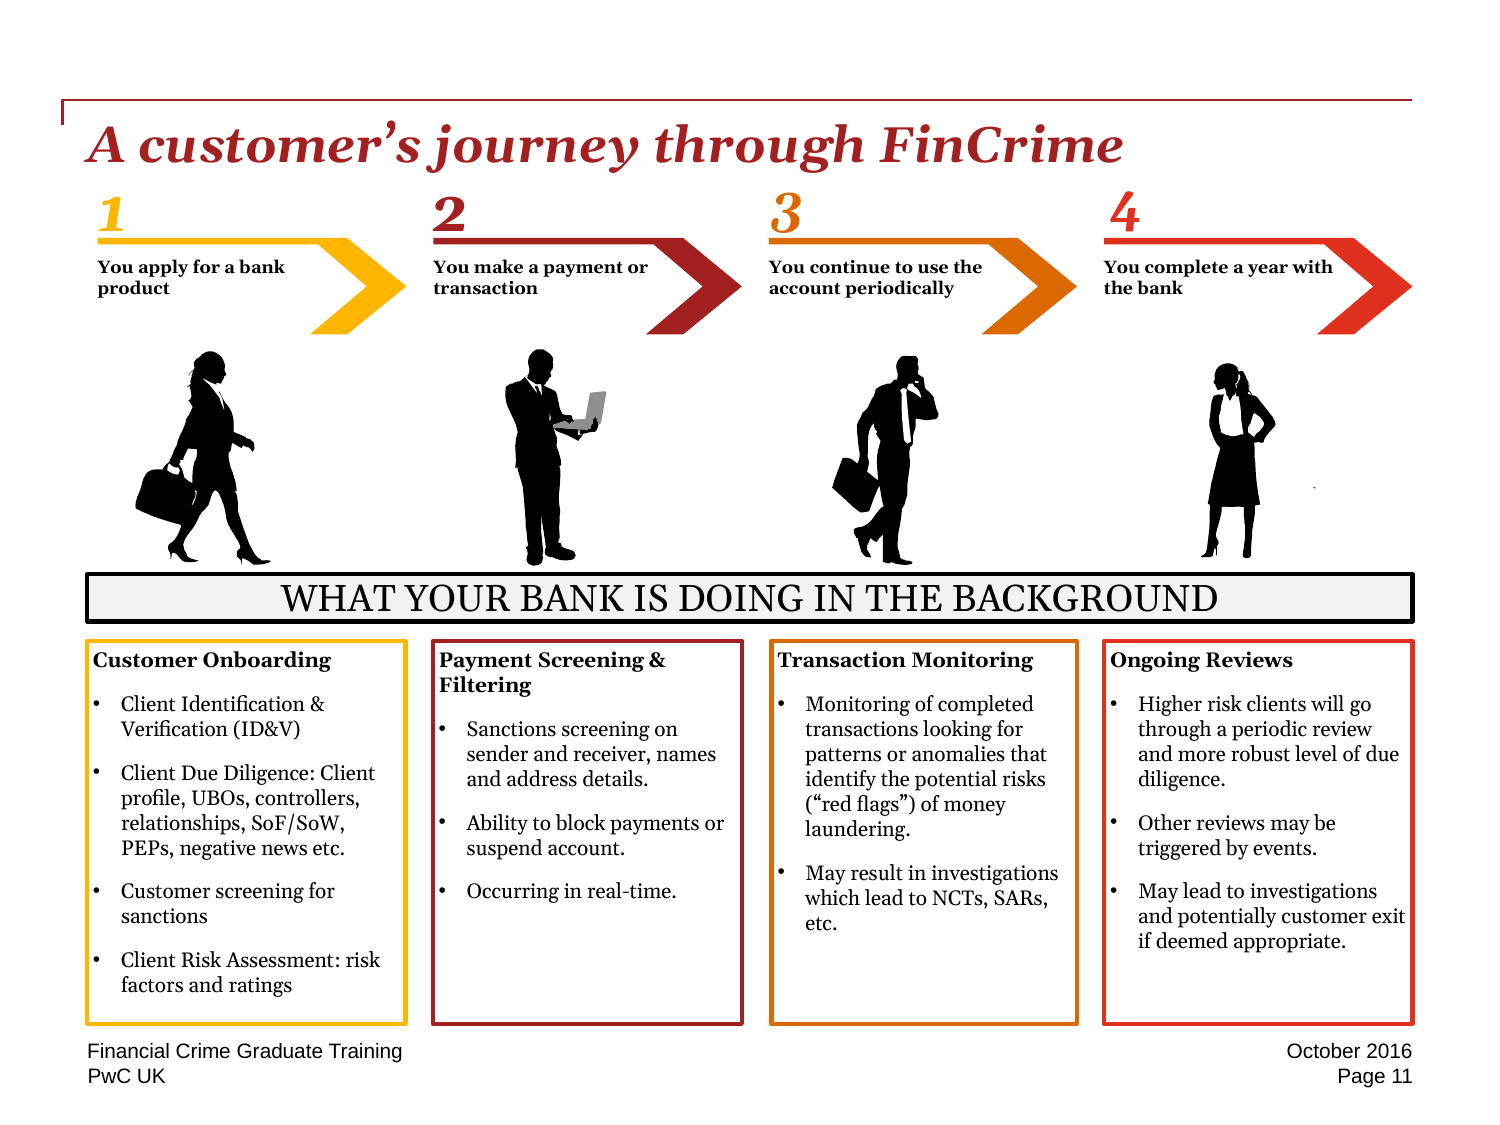

# A customer’s journey through FinCrime
1
2
3
4

You apply for a bank product
You make a payment or transaction
You continue to use the account periodically
You complete a year with the bank

WHAT YOUR BANK IS DOING IN THE BACKGROUND
Ongoing Reviews
Higher risk clients will go through a periodic review and more robust level of due diligence.
Other reviews may be triggered by events.
May lead to investigations and potentially customer exit if deemed appropriate.

Customer Onboarding
Client Identification & Verification (ID&V)
Client Due Diligence: Client profile, UBOs, controllers, relationships, SoF/SoW, PEPs, negative news etc.
Customer screening for sanctions
Client Risk Assessment: risk factors and ratings
Payment Screening & Filtering
Sanctions screening on sender and receiver, names and address details.
Ability to block payments or suspend account.
Occurring in real-time.

Transaction Monitoring
Monitoring of completed transactions looking for patterns or anomalies that identify the potential risks (“red flags”) of money laundering.
May result in investigations which lead to NCTs, SARs, etc.

Financial Crime Graduate Training
October 2016
Page 11